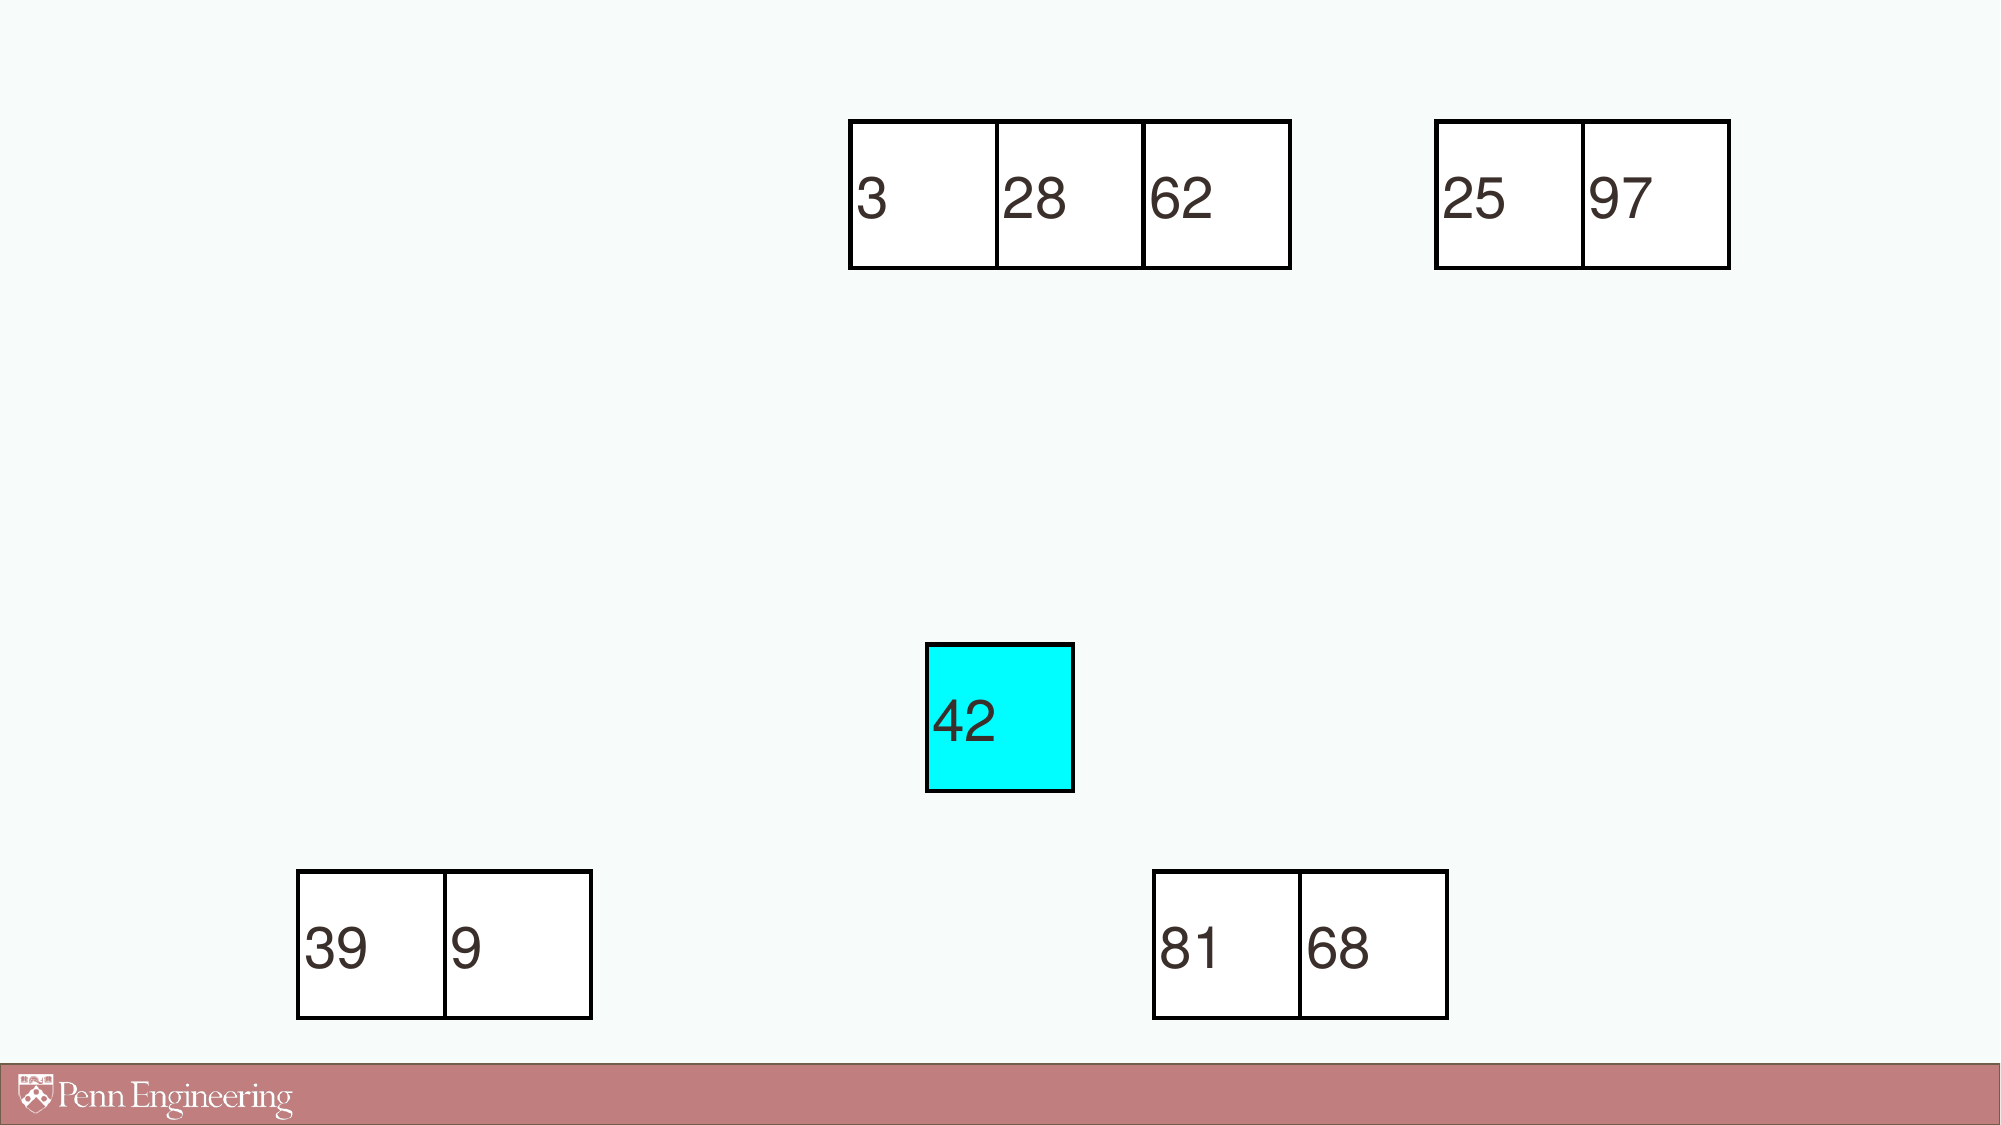

3
28
62
25
97
42
39
9
81
68